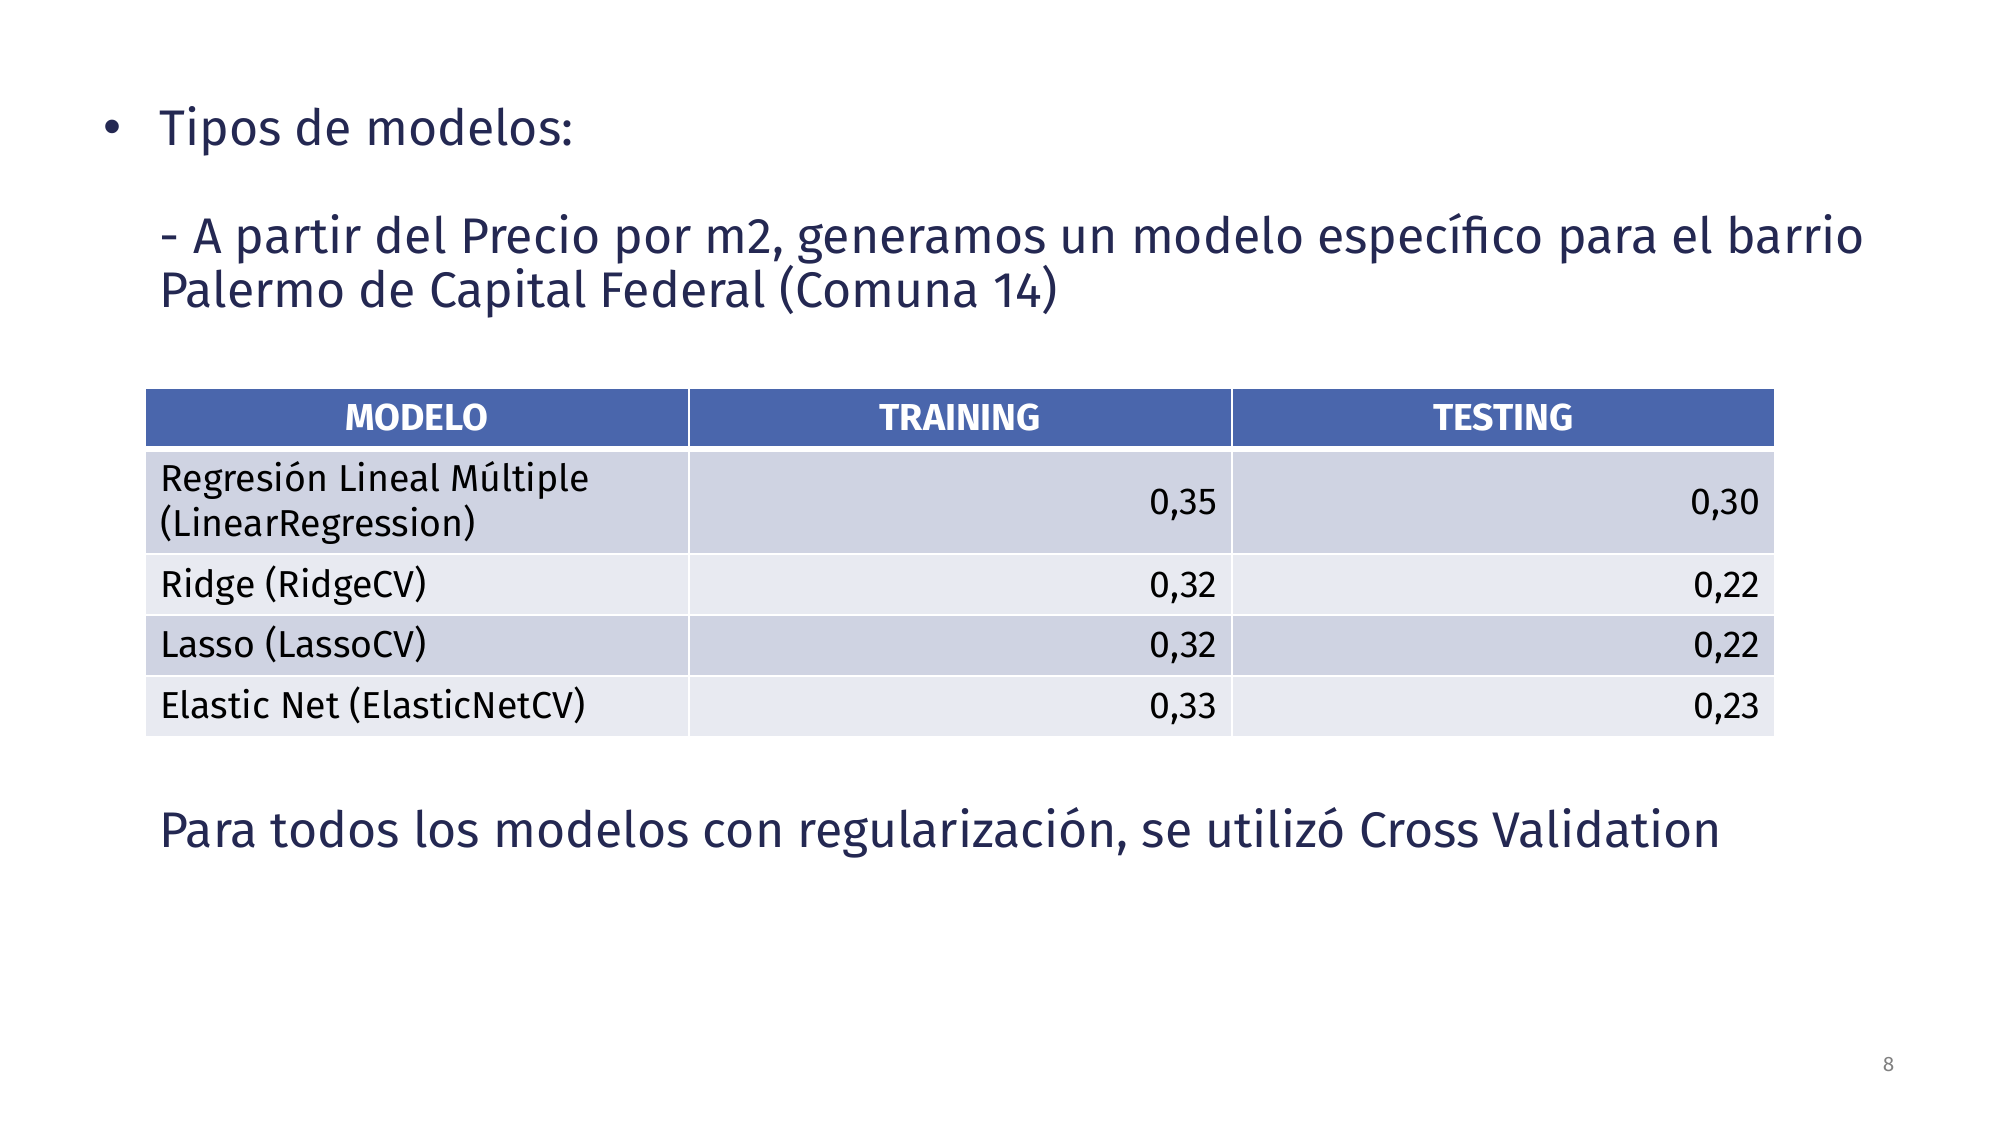

# Tipos de modelos: - A partir del Precio por m2, generamos un modelo específico para el barrio Palermo de Capital Federal (Comuna 14) Modelos utilizados: Para todos los modelos con regularización, se utilizó Cross Validation
| MODELO | TRAINING | TESTING |
| --- | --- | --- |
| Regresión Lineal Múltiple (LinearRegression) | 0,35 | 0,30 |
| Ridge (RidgeCV) | 0,32 | 0,22 |
| Lasso (LassoCV) | 0,32 | 0,22 |
| Elastic Net (ElasticNetCV) | 0,33 | 0,23 |